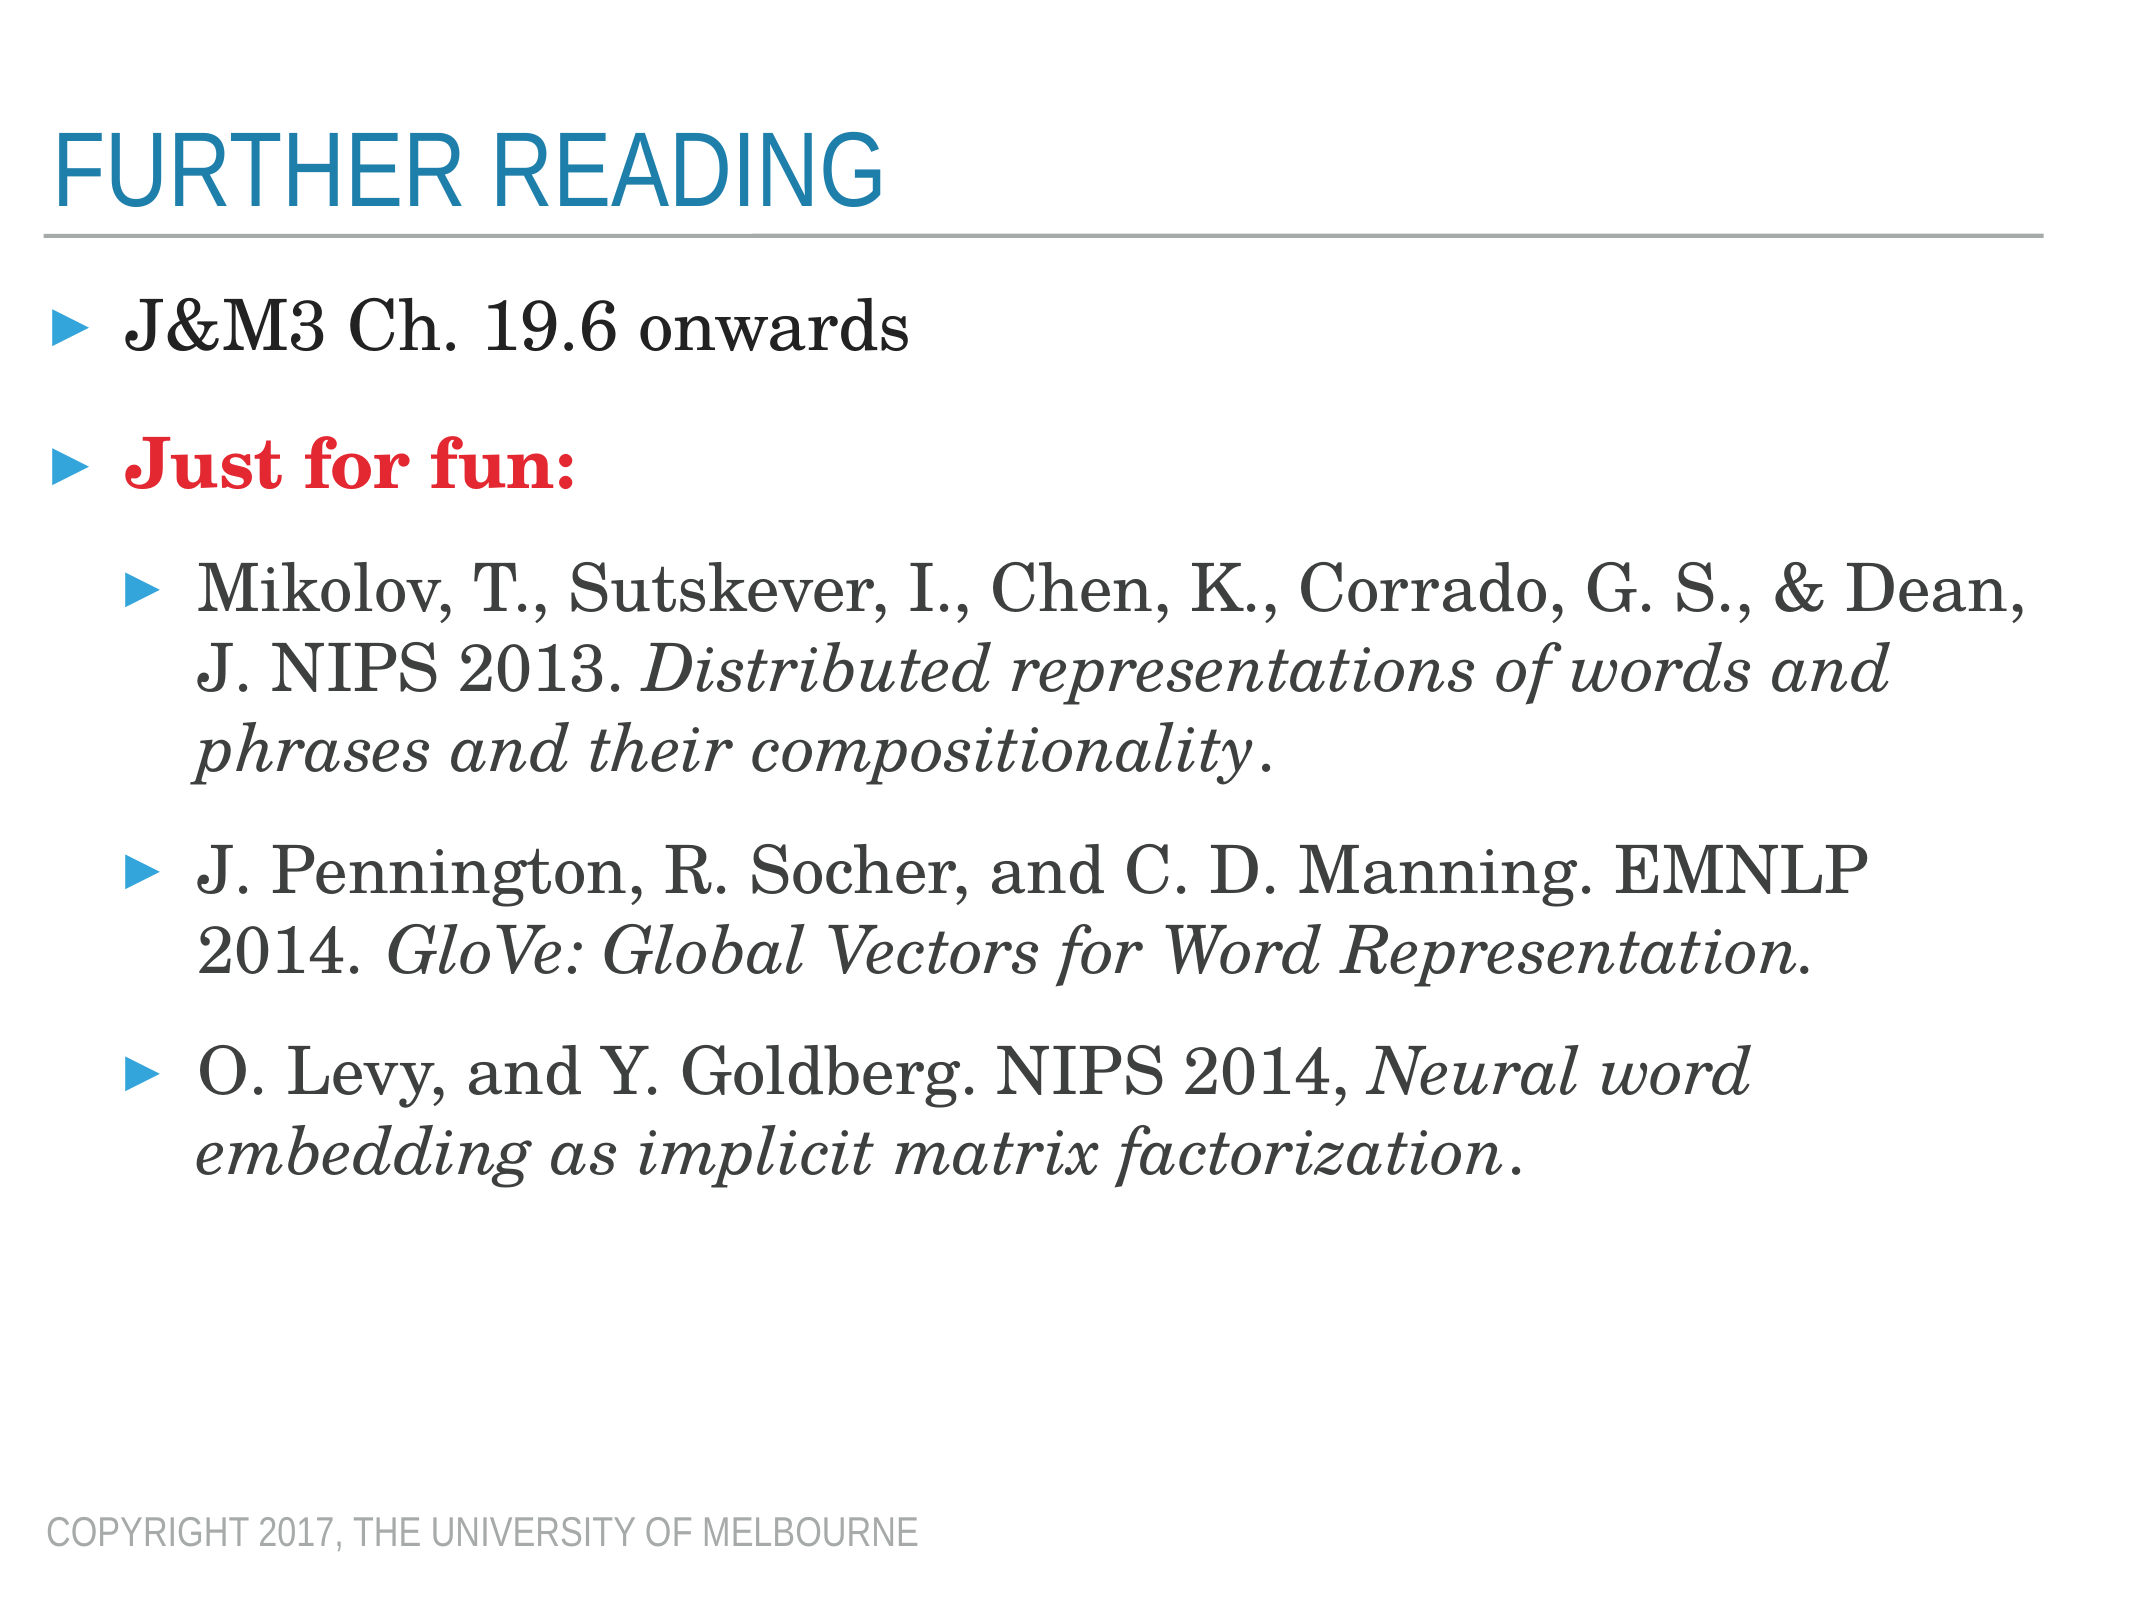

# Further reading
J&M3 Ch. 19.6 onwards
Just for fun:
Mikolov, T., Sutskever, I., Chen, K., Corrado, G. S., & Dean, J. NIPS 2013. Distributed representations of words and phrases and their compositionality.
J. Pennington, R. Socher, and C. D. Manning. EMNLP 2014. GloVe: Global Vectors for Word Representation.
O. Levy, and Y. Goldberg. NIPS 2014, Neural word embedding as implicit matrix factorization.